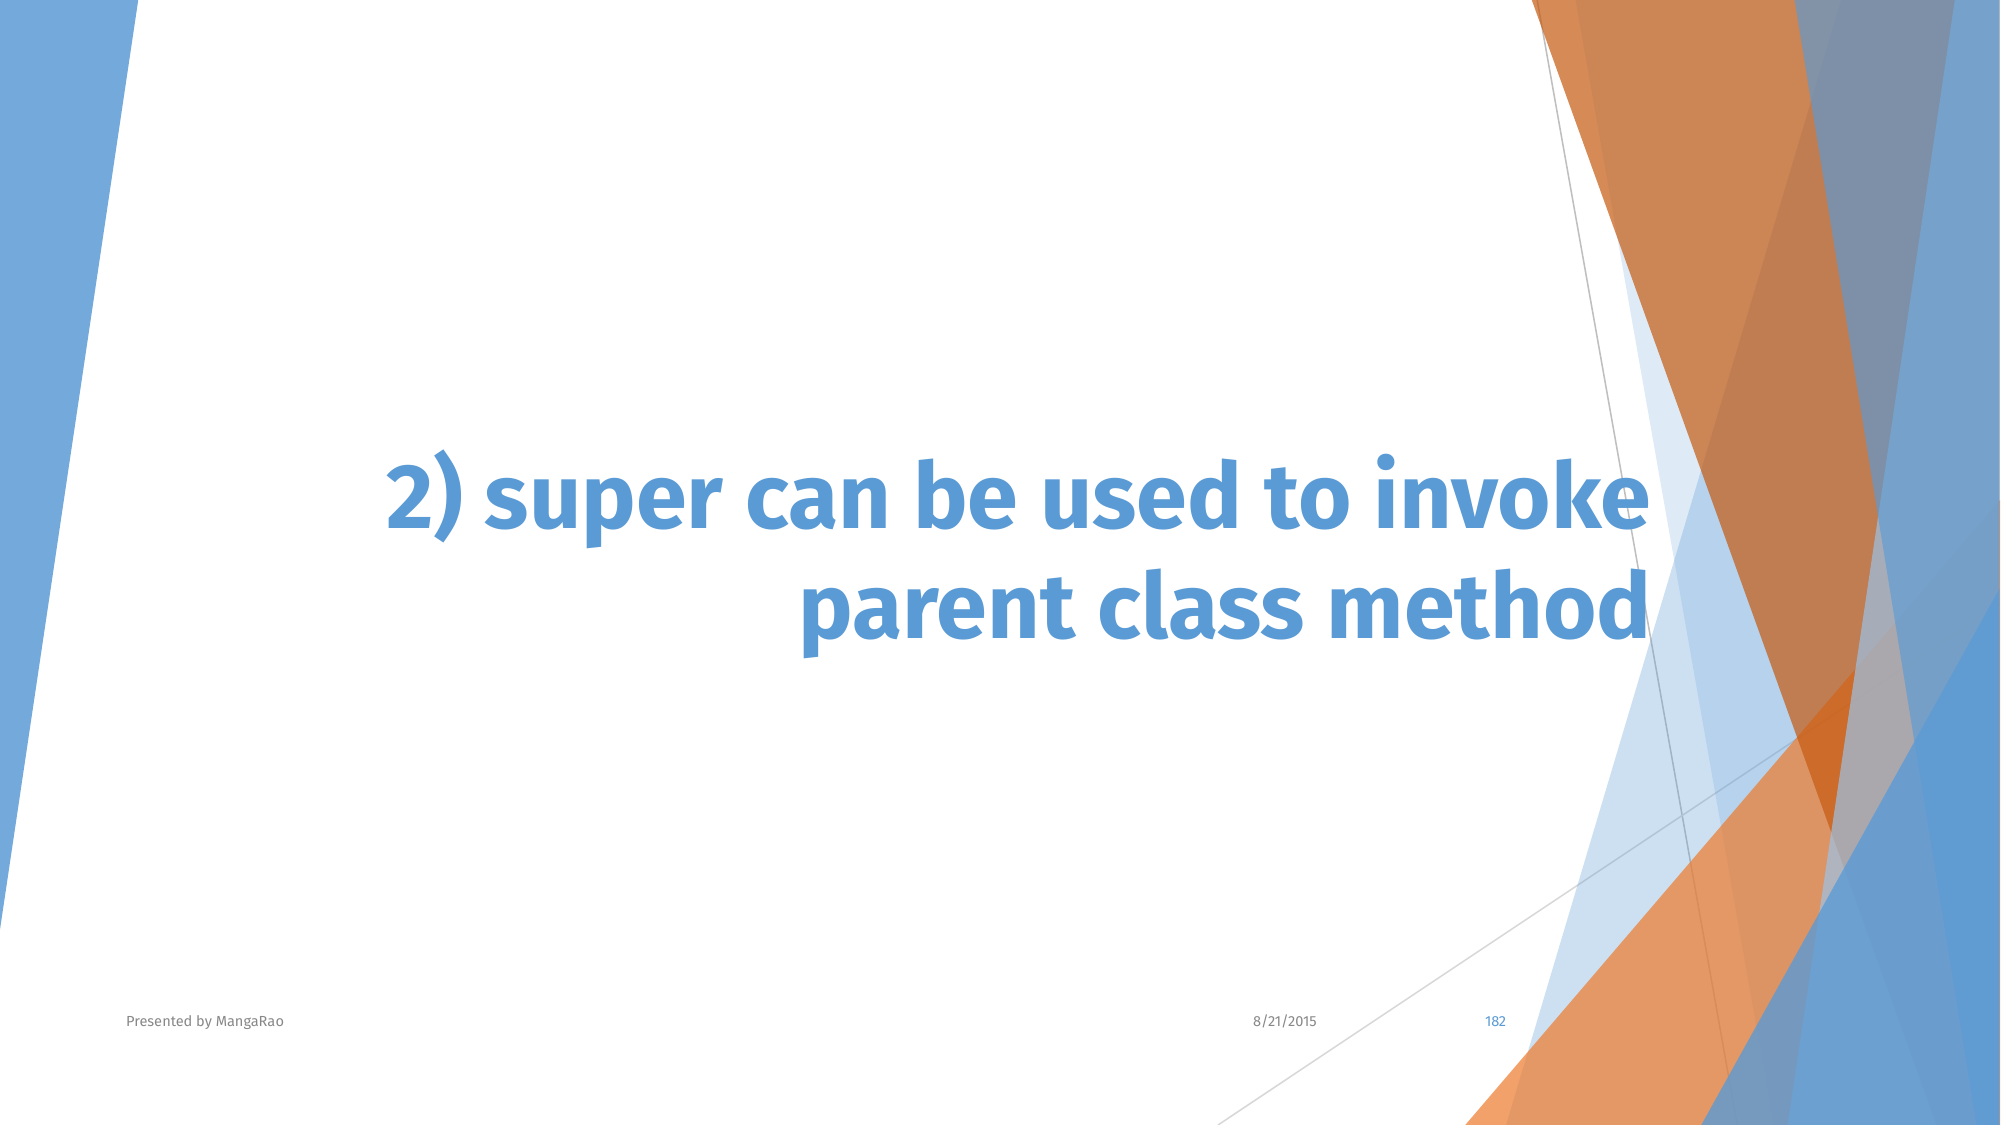

# 2) super can be used to invoke parent class method
Presented by MangaRao
8/21/2015
182